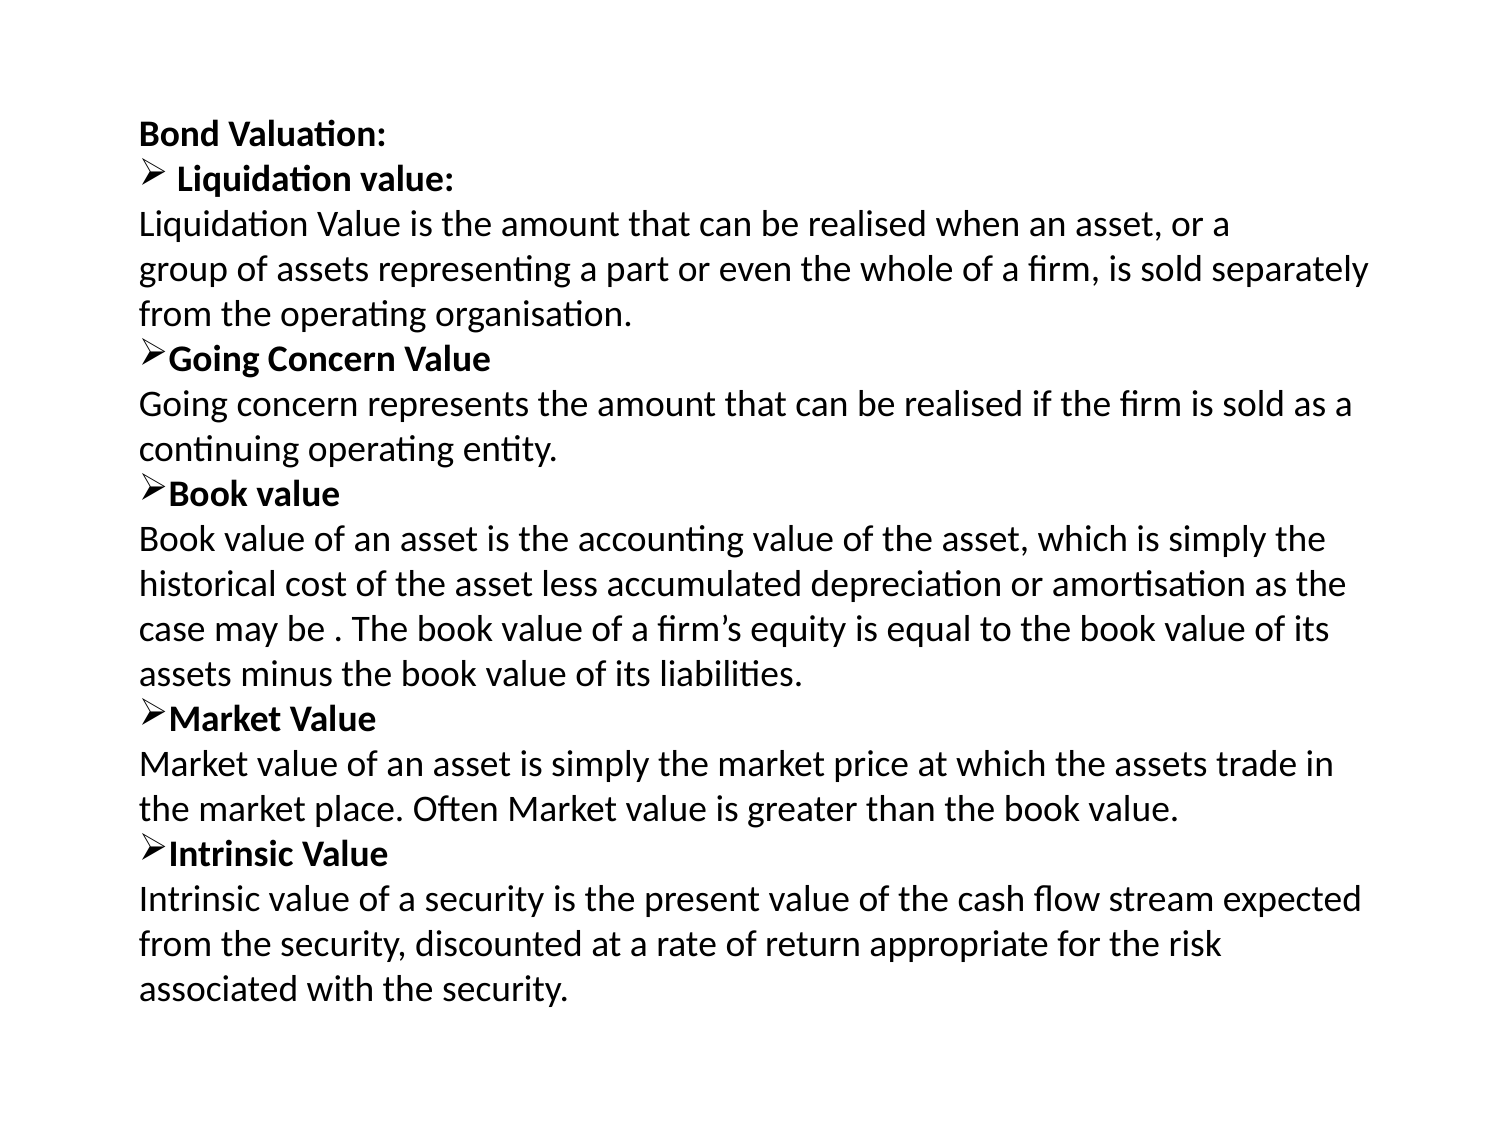

Bond Valuation:
 Liquidation value:
Liquidation Value is the amount that can be realised when an asset, or a         group of assets representing a part or even the whole of a firm, is sold separately from the operating organisation.
Going Concern Value
Going concern represents the amount that can be realised if the firm is sold as a continuing operating entity.
Book value
Book value of an asset is the accounting value of the asset, which is simply the historical cost of the asset less accumulated depreciation or amortisation as the case may be . The book value of a firm’s equity is equal to the book value of its assets minus the book value of its liabilities.
Market Value
Market value of an asset is simply the market price at which the assets trade in the market place. Often Market value is greater than the book value.
Intrinsic Value
Intrinsic value of a security is the present value of the cash flow stream expected from the security, discounted at a rate of return appropriate for the risk associated with the security.